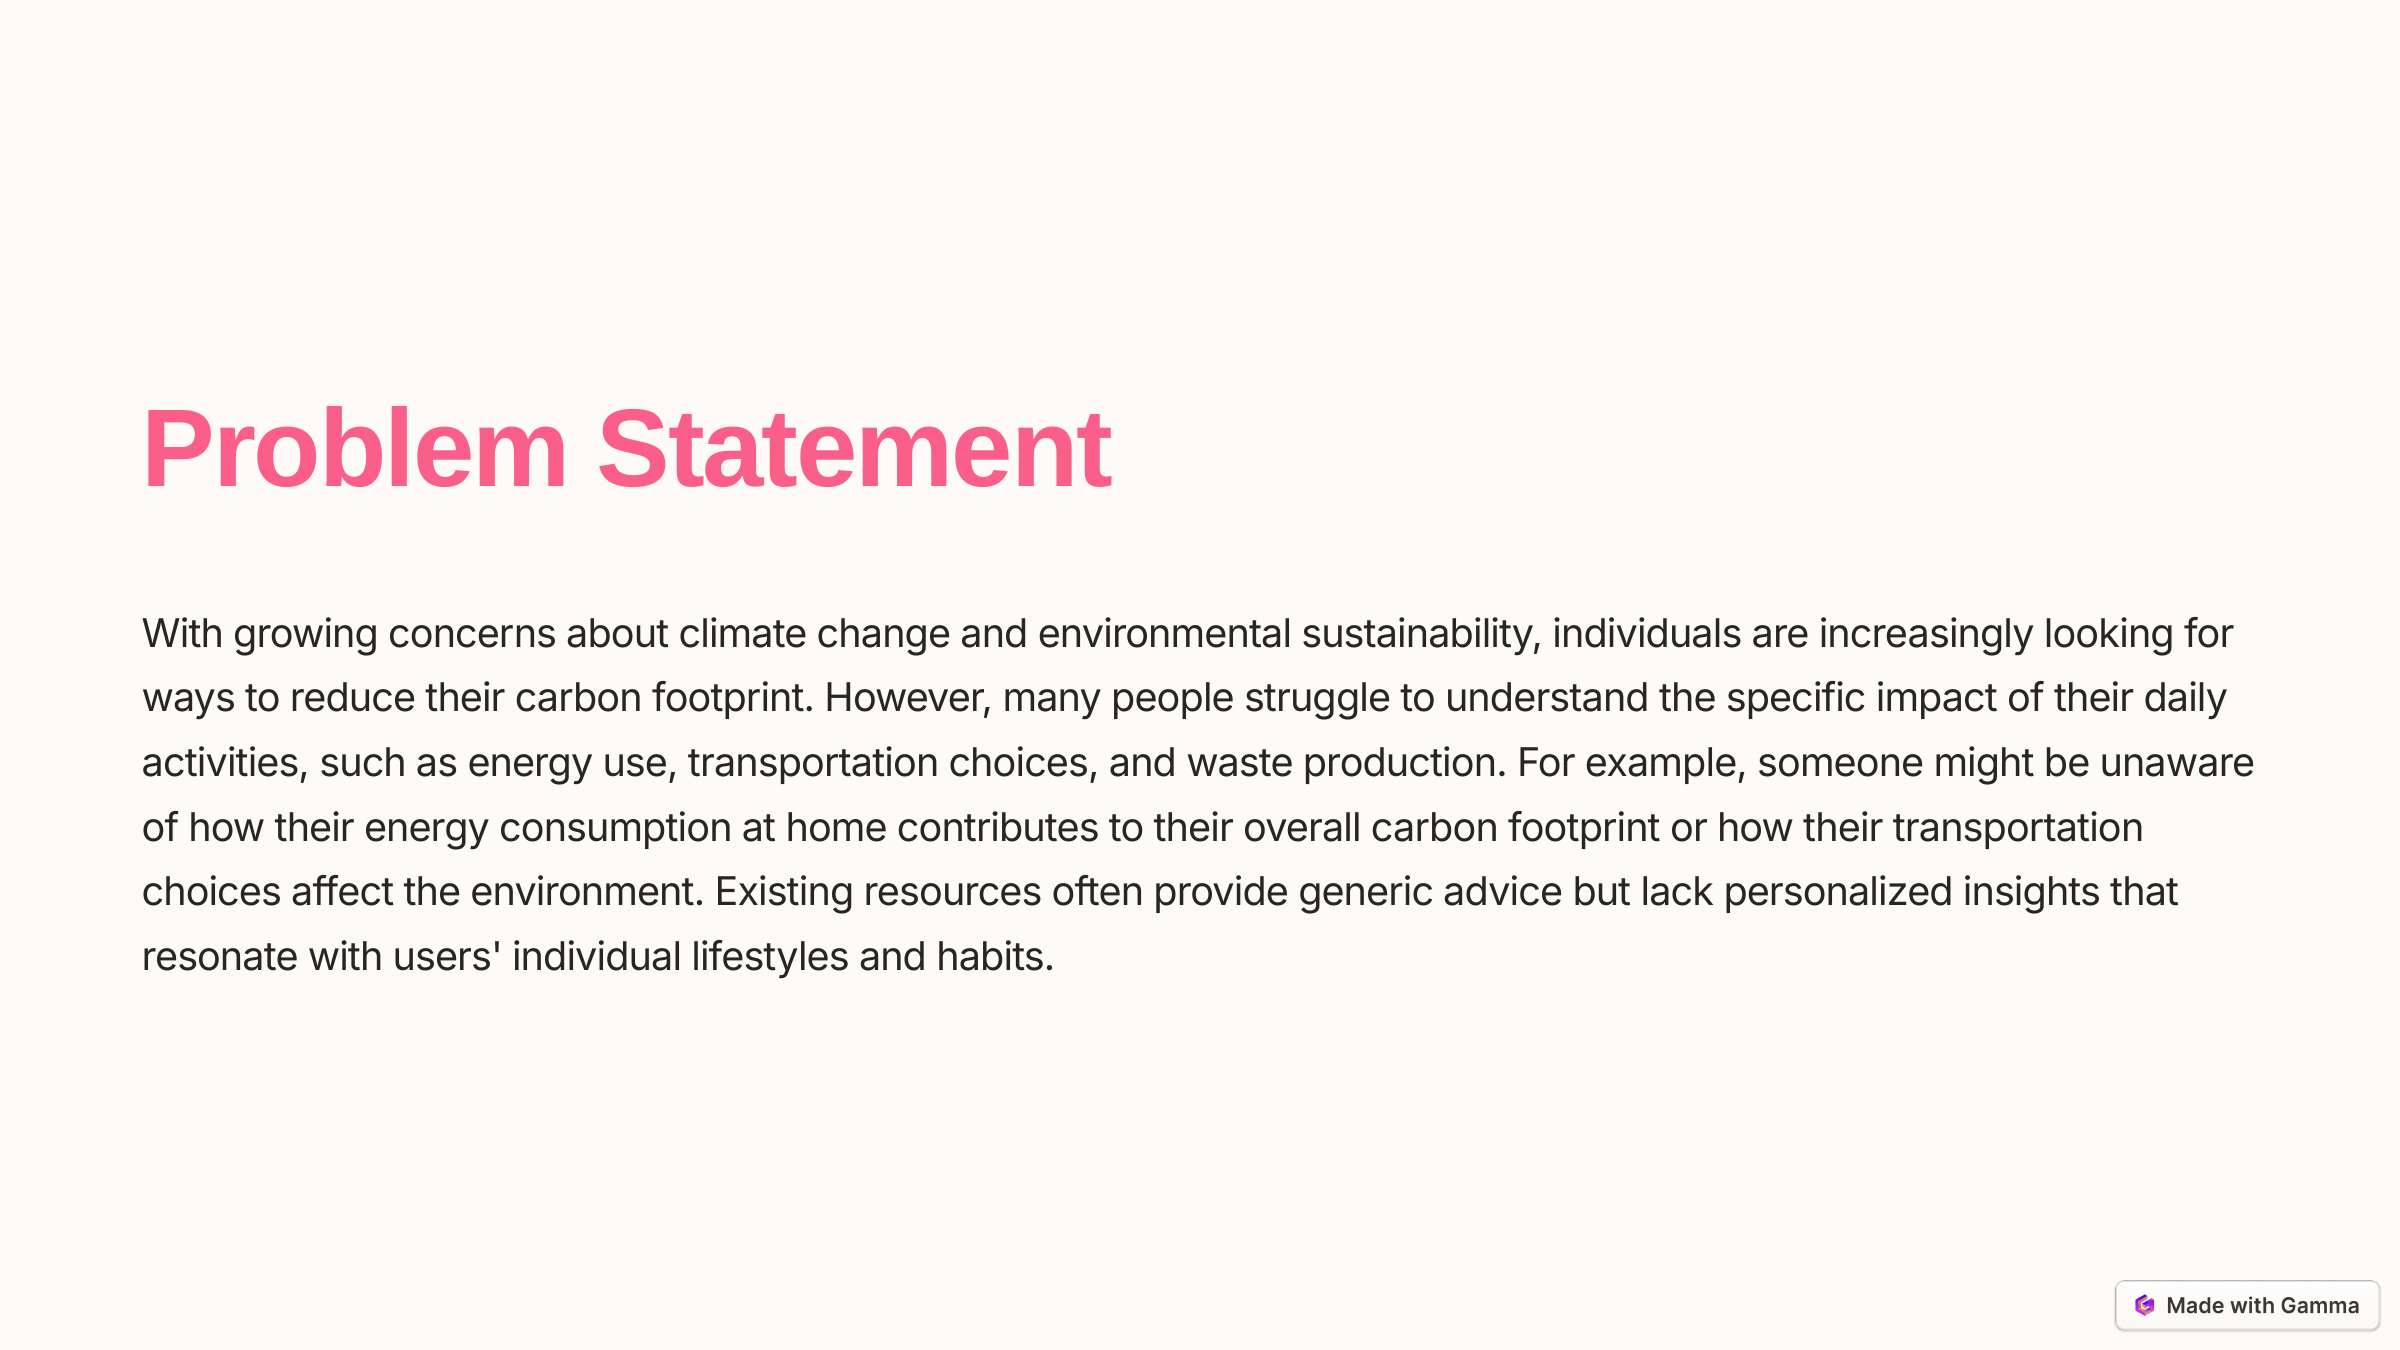

Problem Statement
With growing concerns about climate change and environmental sustainability, individuals are increasingly looking for ways to reduce their carbon footprint. However, many people struggle to understand the specific impact of their daily activities, such as energy use, transportation choices, and waste production. For example, someone might be unaware of how their energy consumption at home contributes to their overall carbon footprint or how their transportation choices affect the environment. Existing resources often provide generic advice but lack personalized insights that resonate with users' individual lifestyles and habits.